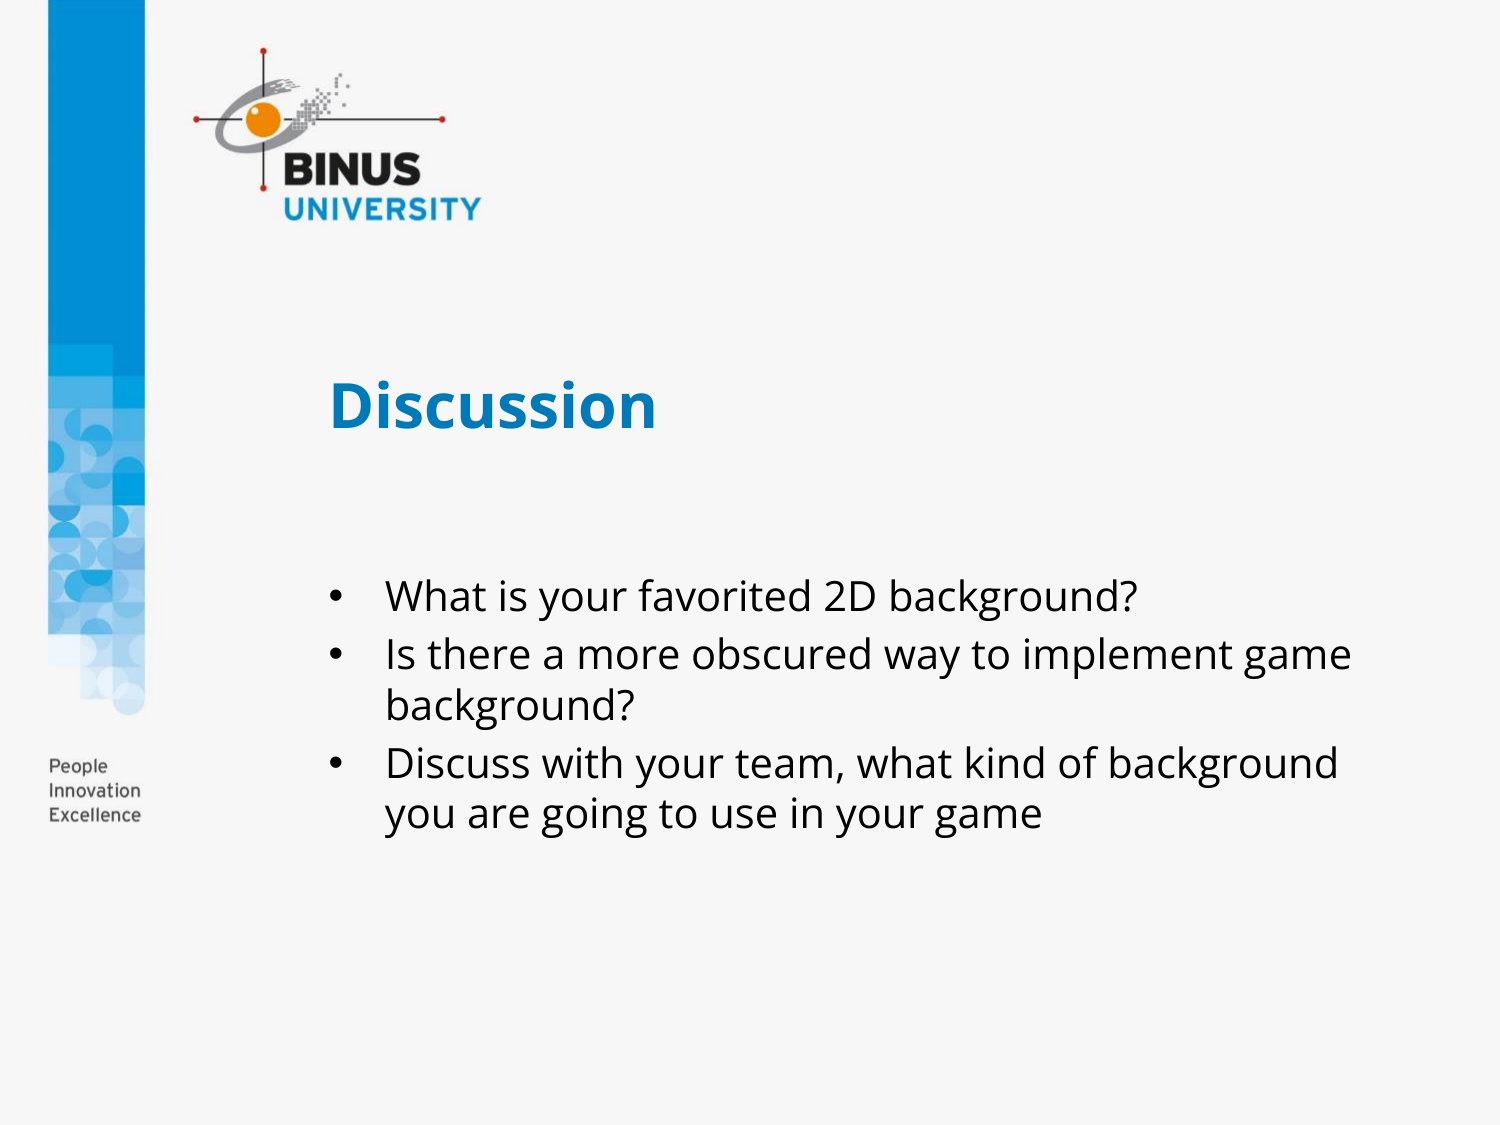

# Discussion
What is your favorited 2D background?
Is there a more obscured way to implement game background?
Discuss with your team, what kind of background you are going to use in your game